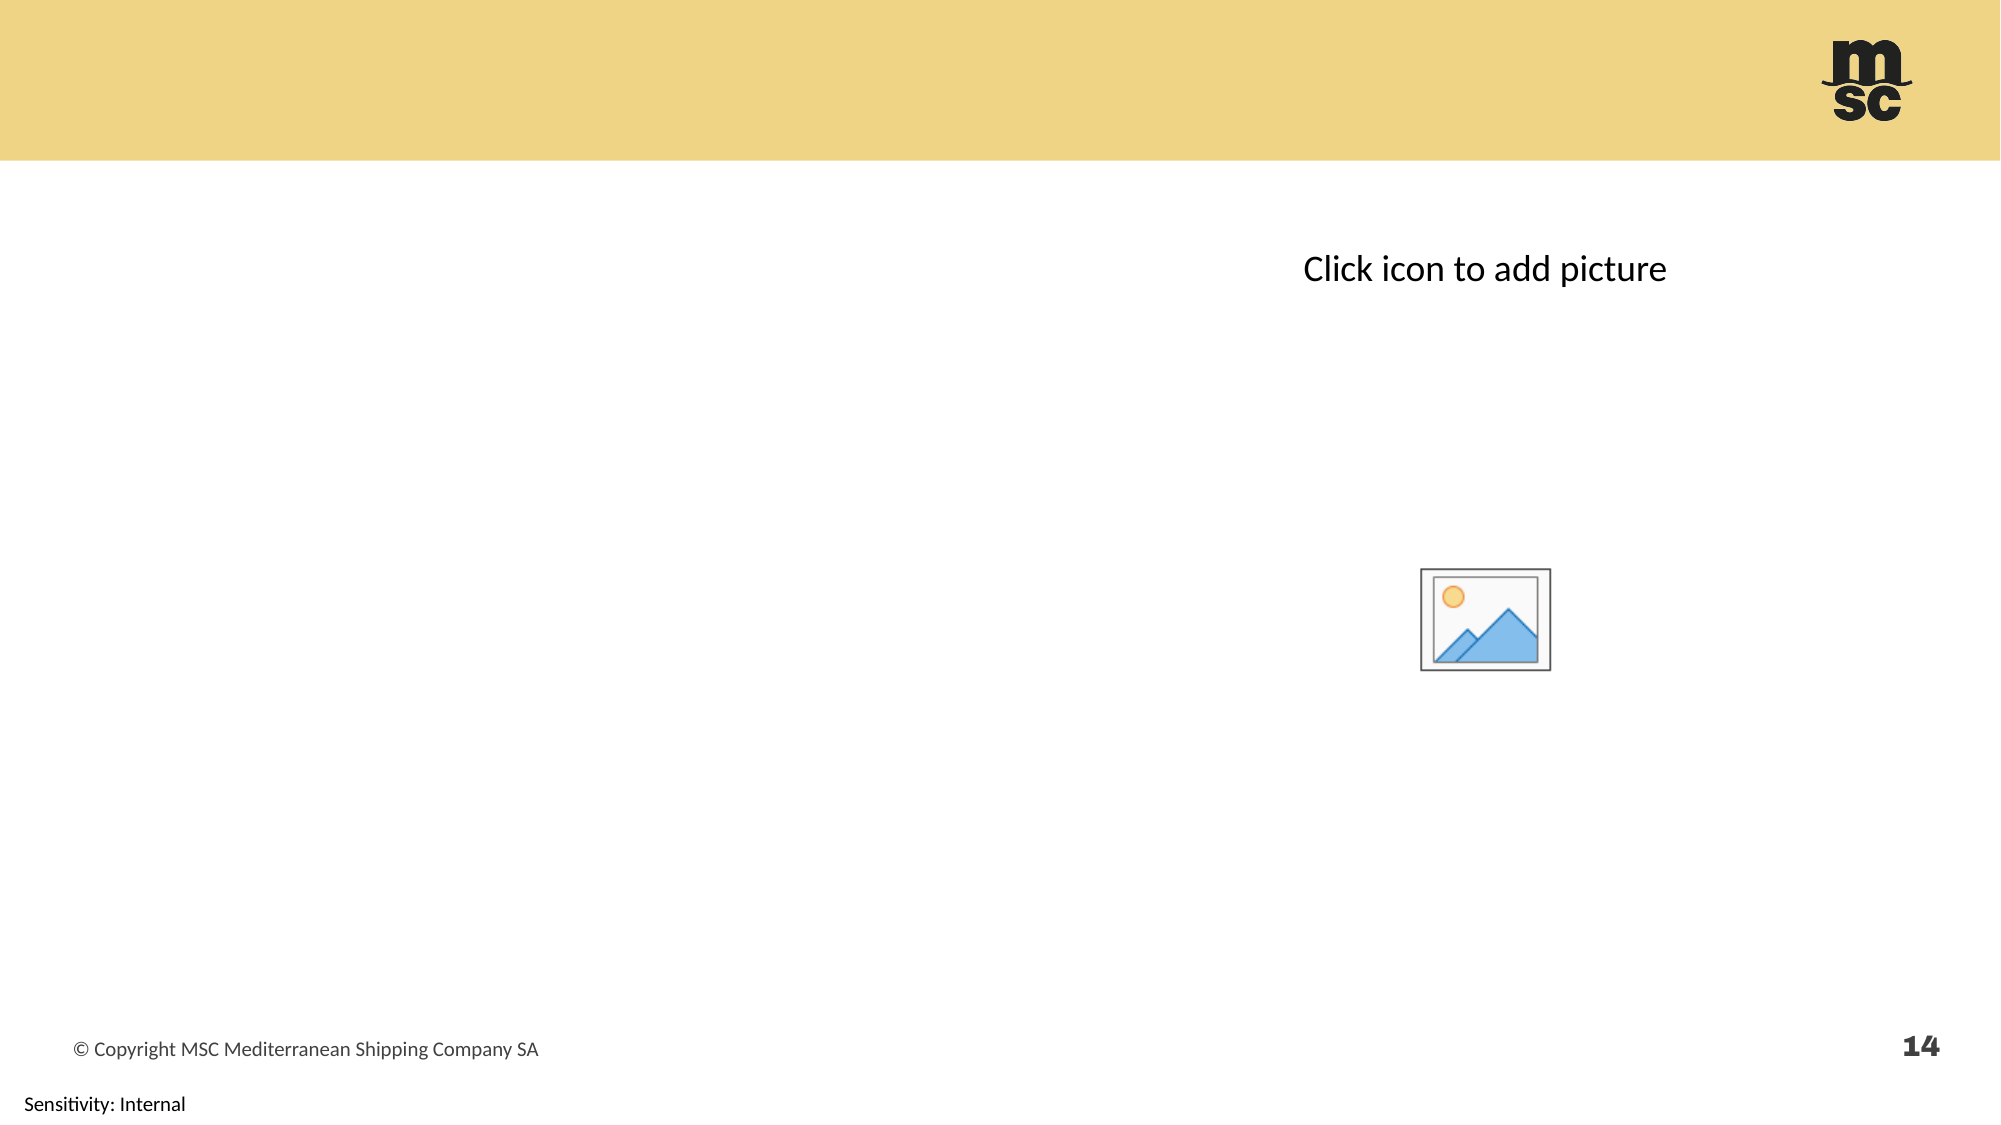

#

14
© Copyright MSC Mediterranean Shipping Company SA